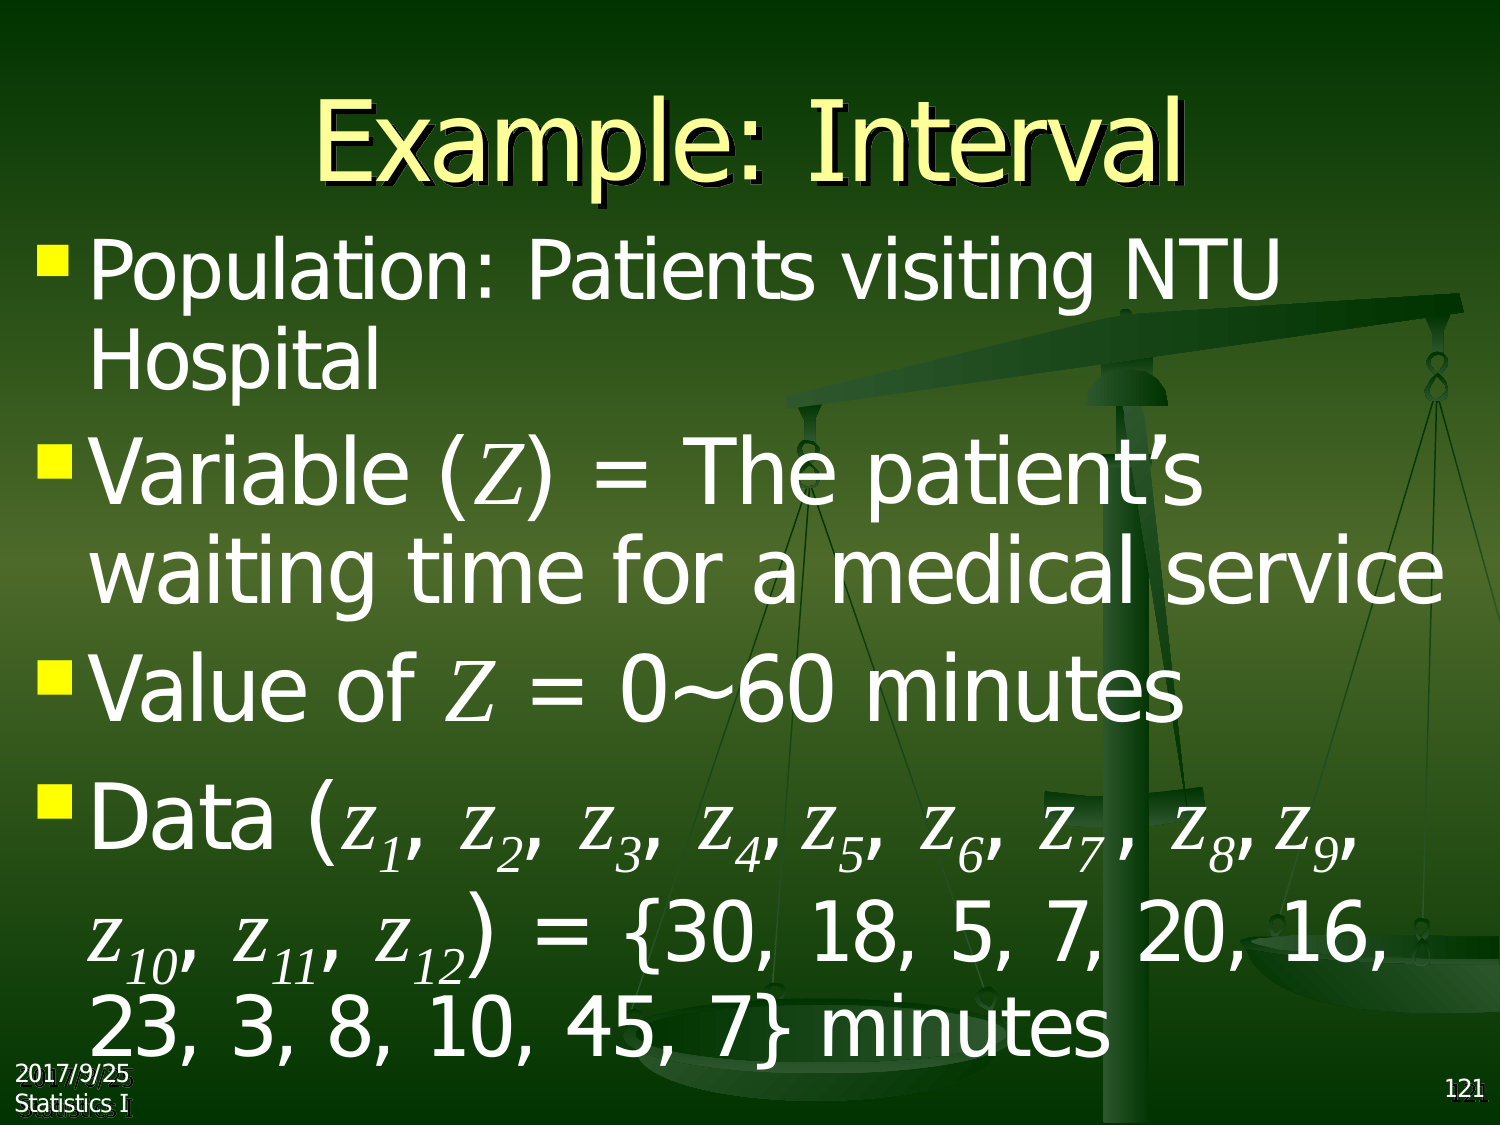

# Example: Interval
Population: Patients visiting NTU Hospital
Variable (Z) = The patient’s waiting time for a medical service
Value of Z = 0~60 minutes
Data (z1, z2, z3, z4, z5, z6, z7 , z8, z9, z10, z11, z12) = {30, 18, 5, 7, 20, 16, 23, 3, 8, 10, 45, 7} minutes
2017/9/25
Statistics I
121